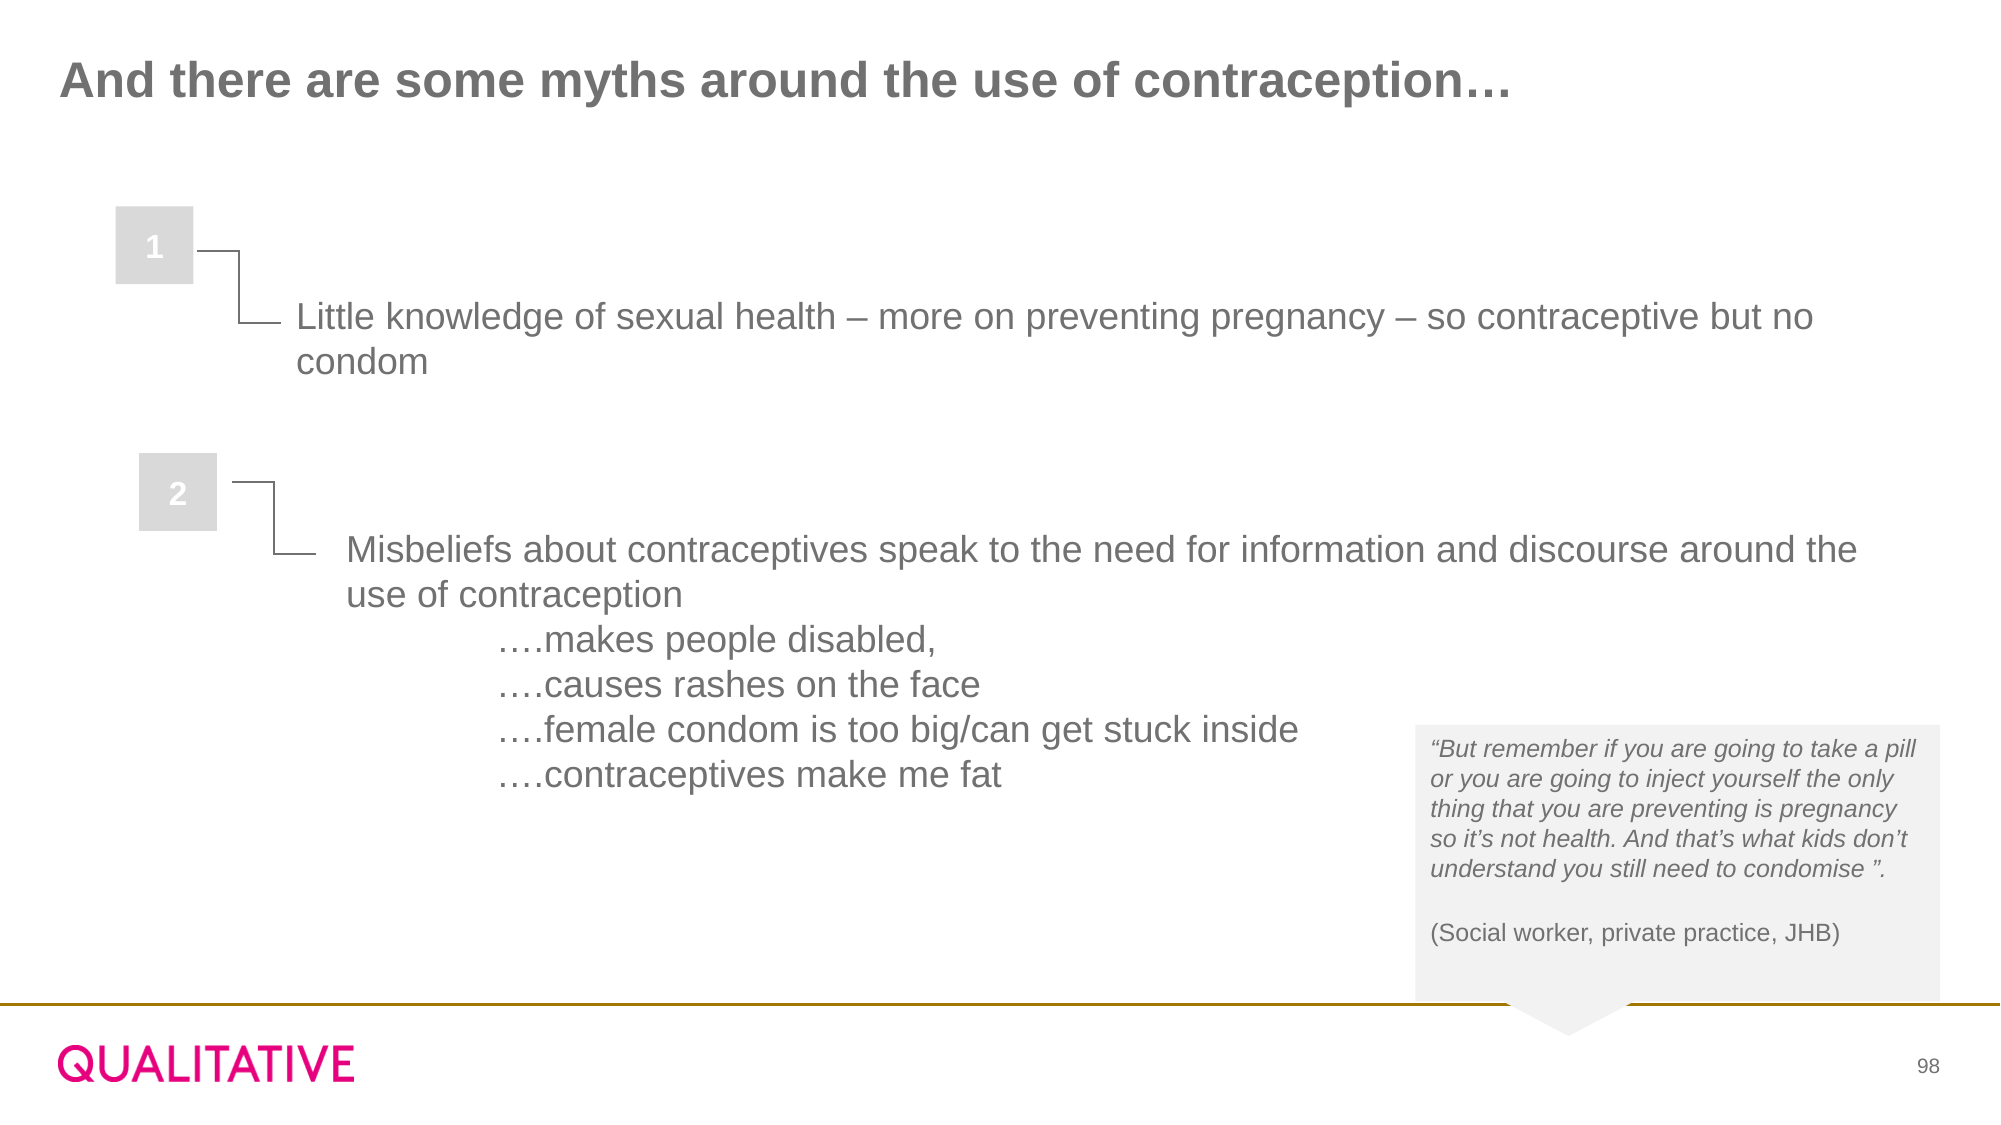

# And there are some myths around the use of contraception…
1
Little knowledge of sexual health – more on preventing pregnancy – so contraceptive but no condom
2
Misbeliefs about contraceptives speak to the need for information and discourse around the use of contraception
	….makes people disabled,
	….causes rashes on the face
	….female condom is too big/can get stuck inside
	….contraceptives make me fat
“But remember if you are going to take a pill or you are going to inject yourself the only thing that you are preventing is pregnancy so it’s not health. And that’s what kids don’t understand you still need to condomise ”.

(Social worker, private practice, JHB)

98